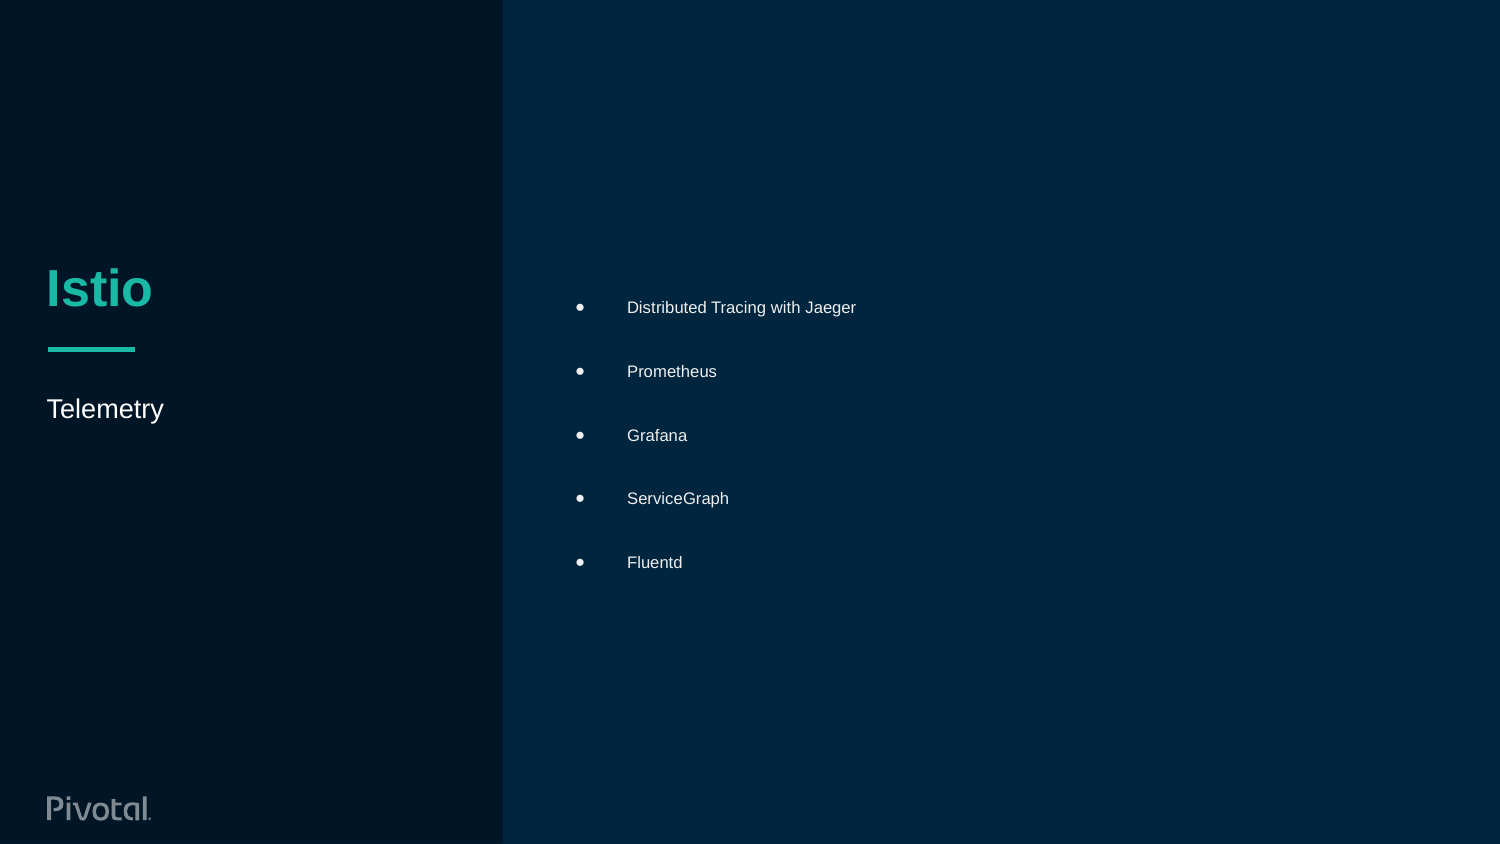

Distributed Tracing with Jaeger
Prometheus
Grafana
ServiceGraph
Fluentd
# Istio
Telemetry